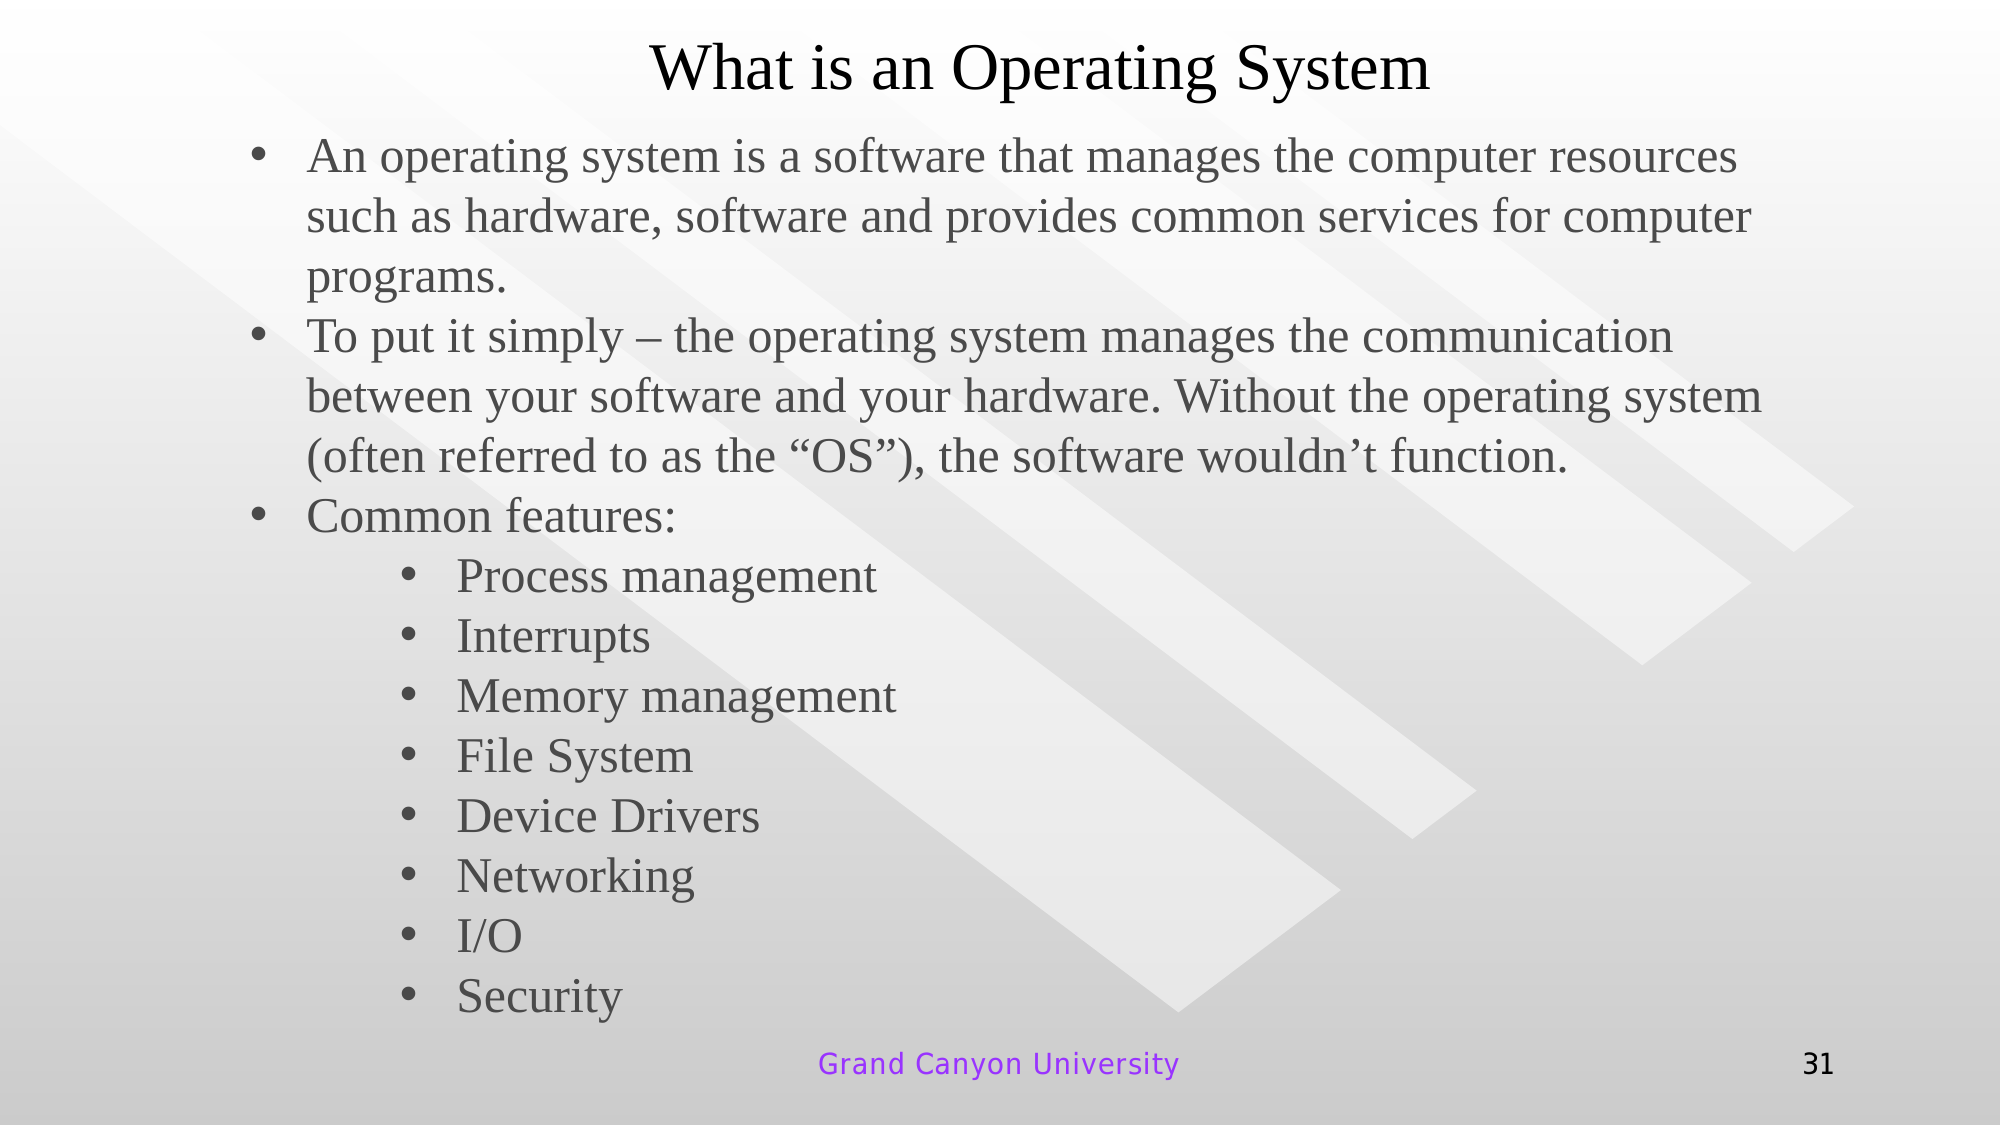

# What is an Operating System
An operating system is a software that manages the computer resources such as hardware, software and provides common services for computer programs.
To put it simply – the operating system manages the communication between your software and your hardware. Without the operating system (often referred to as the “OS”), the software wouldn’t function.
Common features:
Process management
Interrupts
Memory management
File System
Device Drivers
Networking
I/O
Security
Grand Canyon University
31